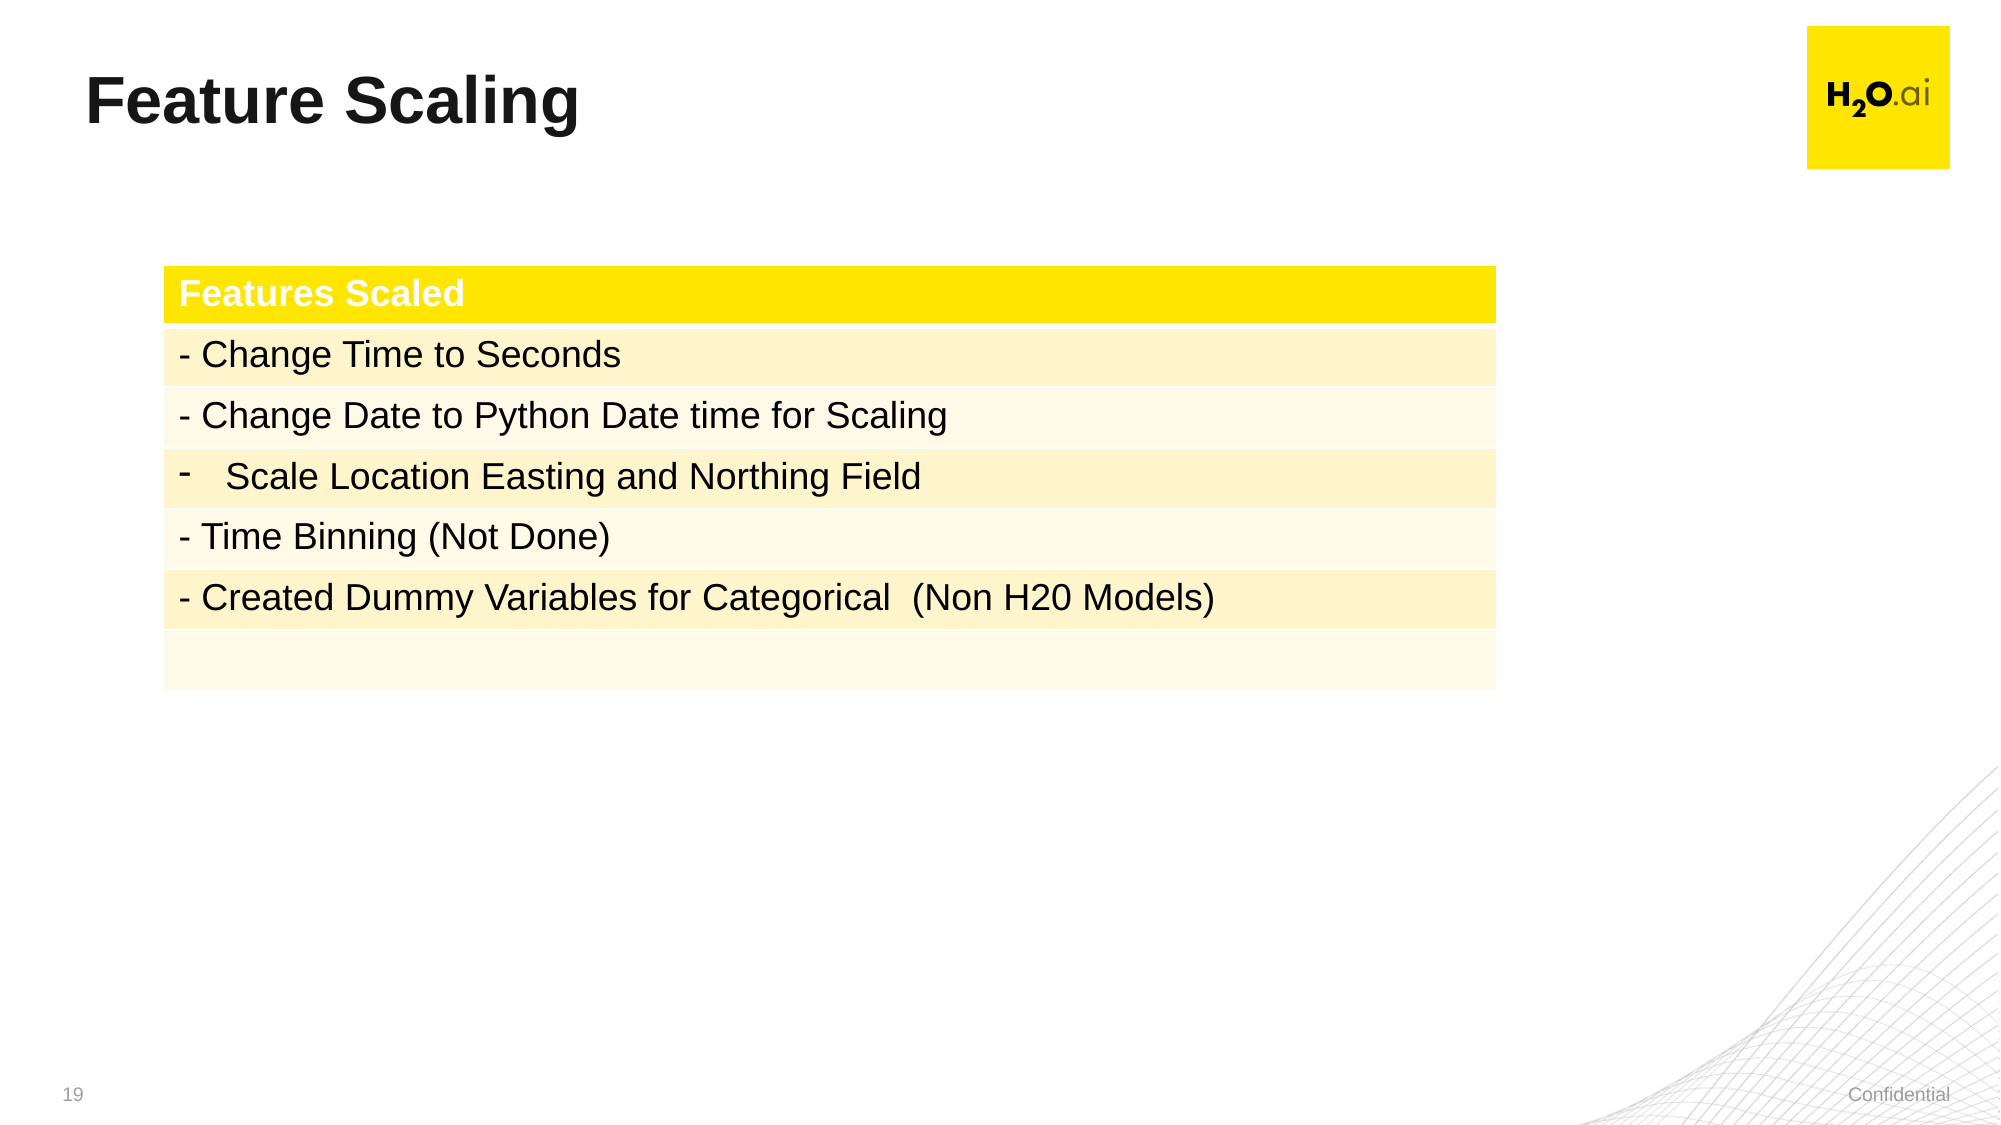

# Feature Scaling
| Features Scaled |
| --- |
| - Change Time to Seconds |
| - Change Date to Python Date time for Scaling |
| Scale Location Easting and Northing Field |
| - Time Binning (Not Done) |
| - Created Dummy Variables for Categorical (Non H20 Models) |
|  |